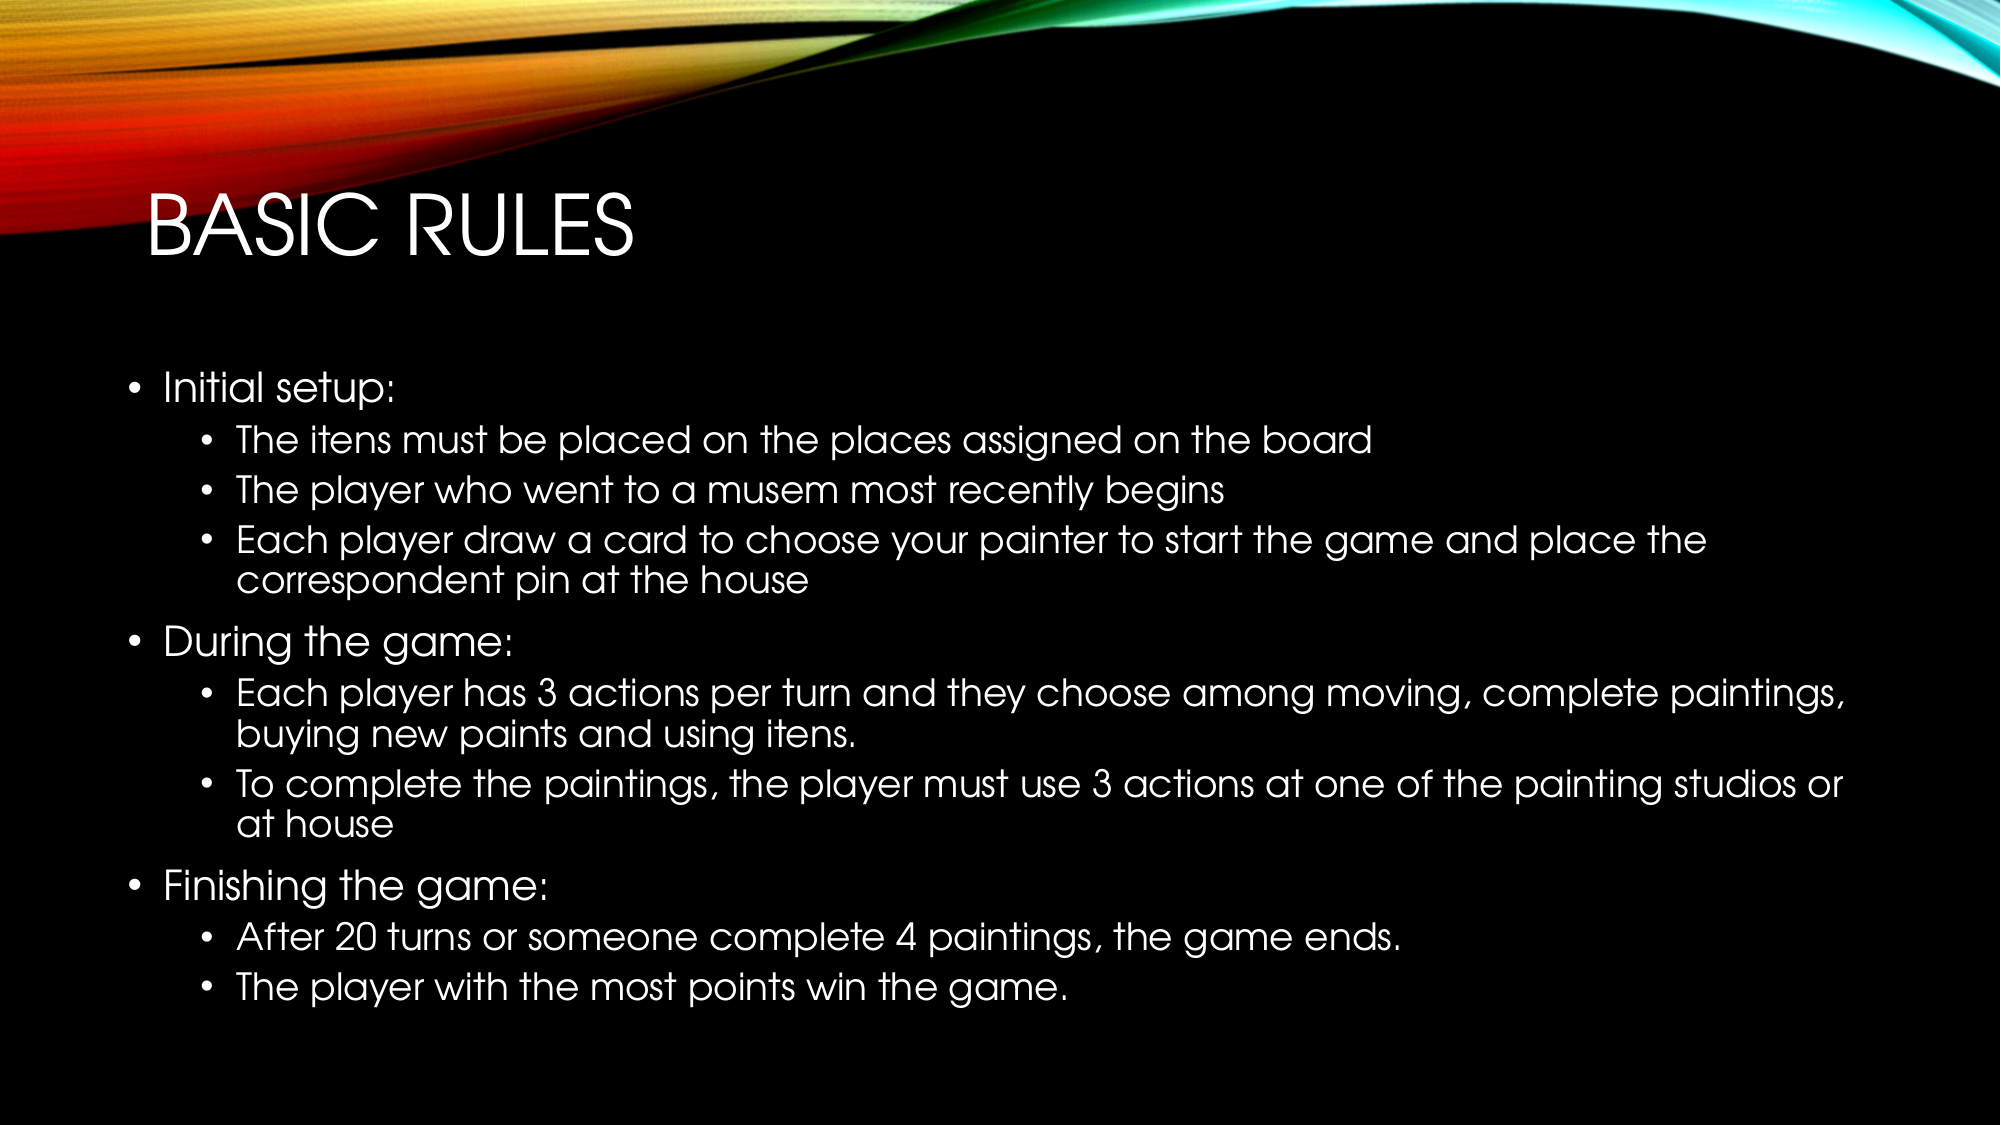

# Basic Rules
Initial setup:
The itens must be placed on the places assigned on the board
The player who went to a musem most recently begins
Each player draw a card to choose your painter to start the game and place the correspondent pin at the house
During the game:
Each player has 3 actions per turn and they choose among moving, complete paintings, buying new paints and using itens.
To complete the paintings, the player must use 3 actions at one of the painting studios or at house
Finishing the game:
After 20 turns or someone complete 4 paintings, the game ends.
The player with the most points win the game.